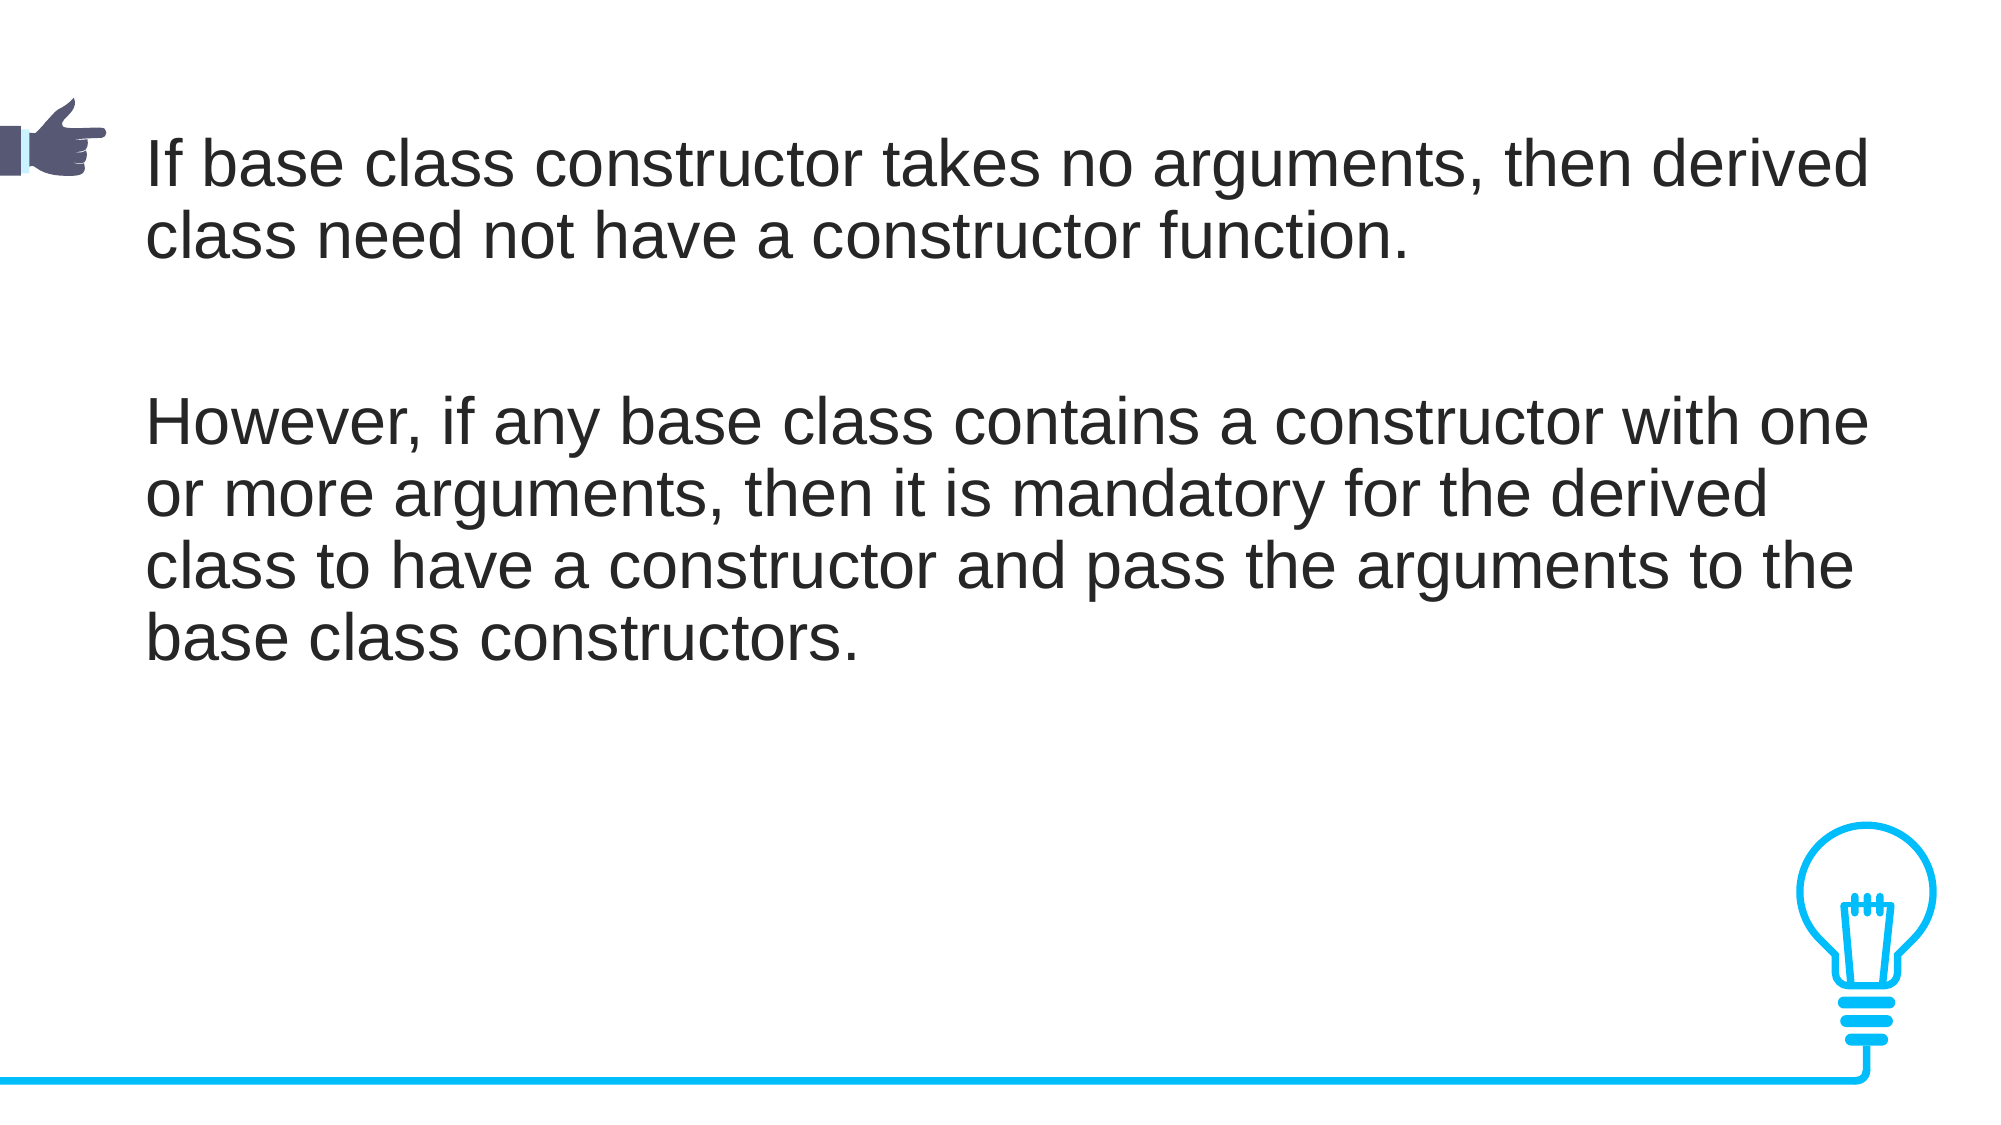

If base class constructor takes no arguments, then derived class need not have a constructor function.

However, if any base class contains a constructor with one or more arguments, then it is mandatory for the derived class to have a constructor and pass the arguments to the base class constructors.